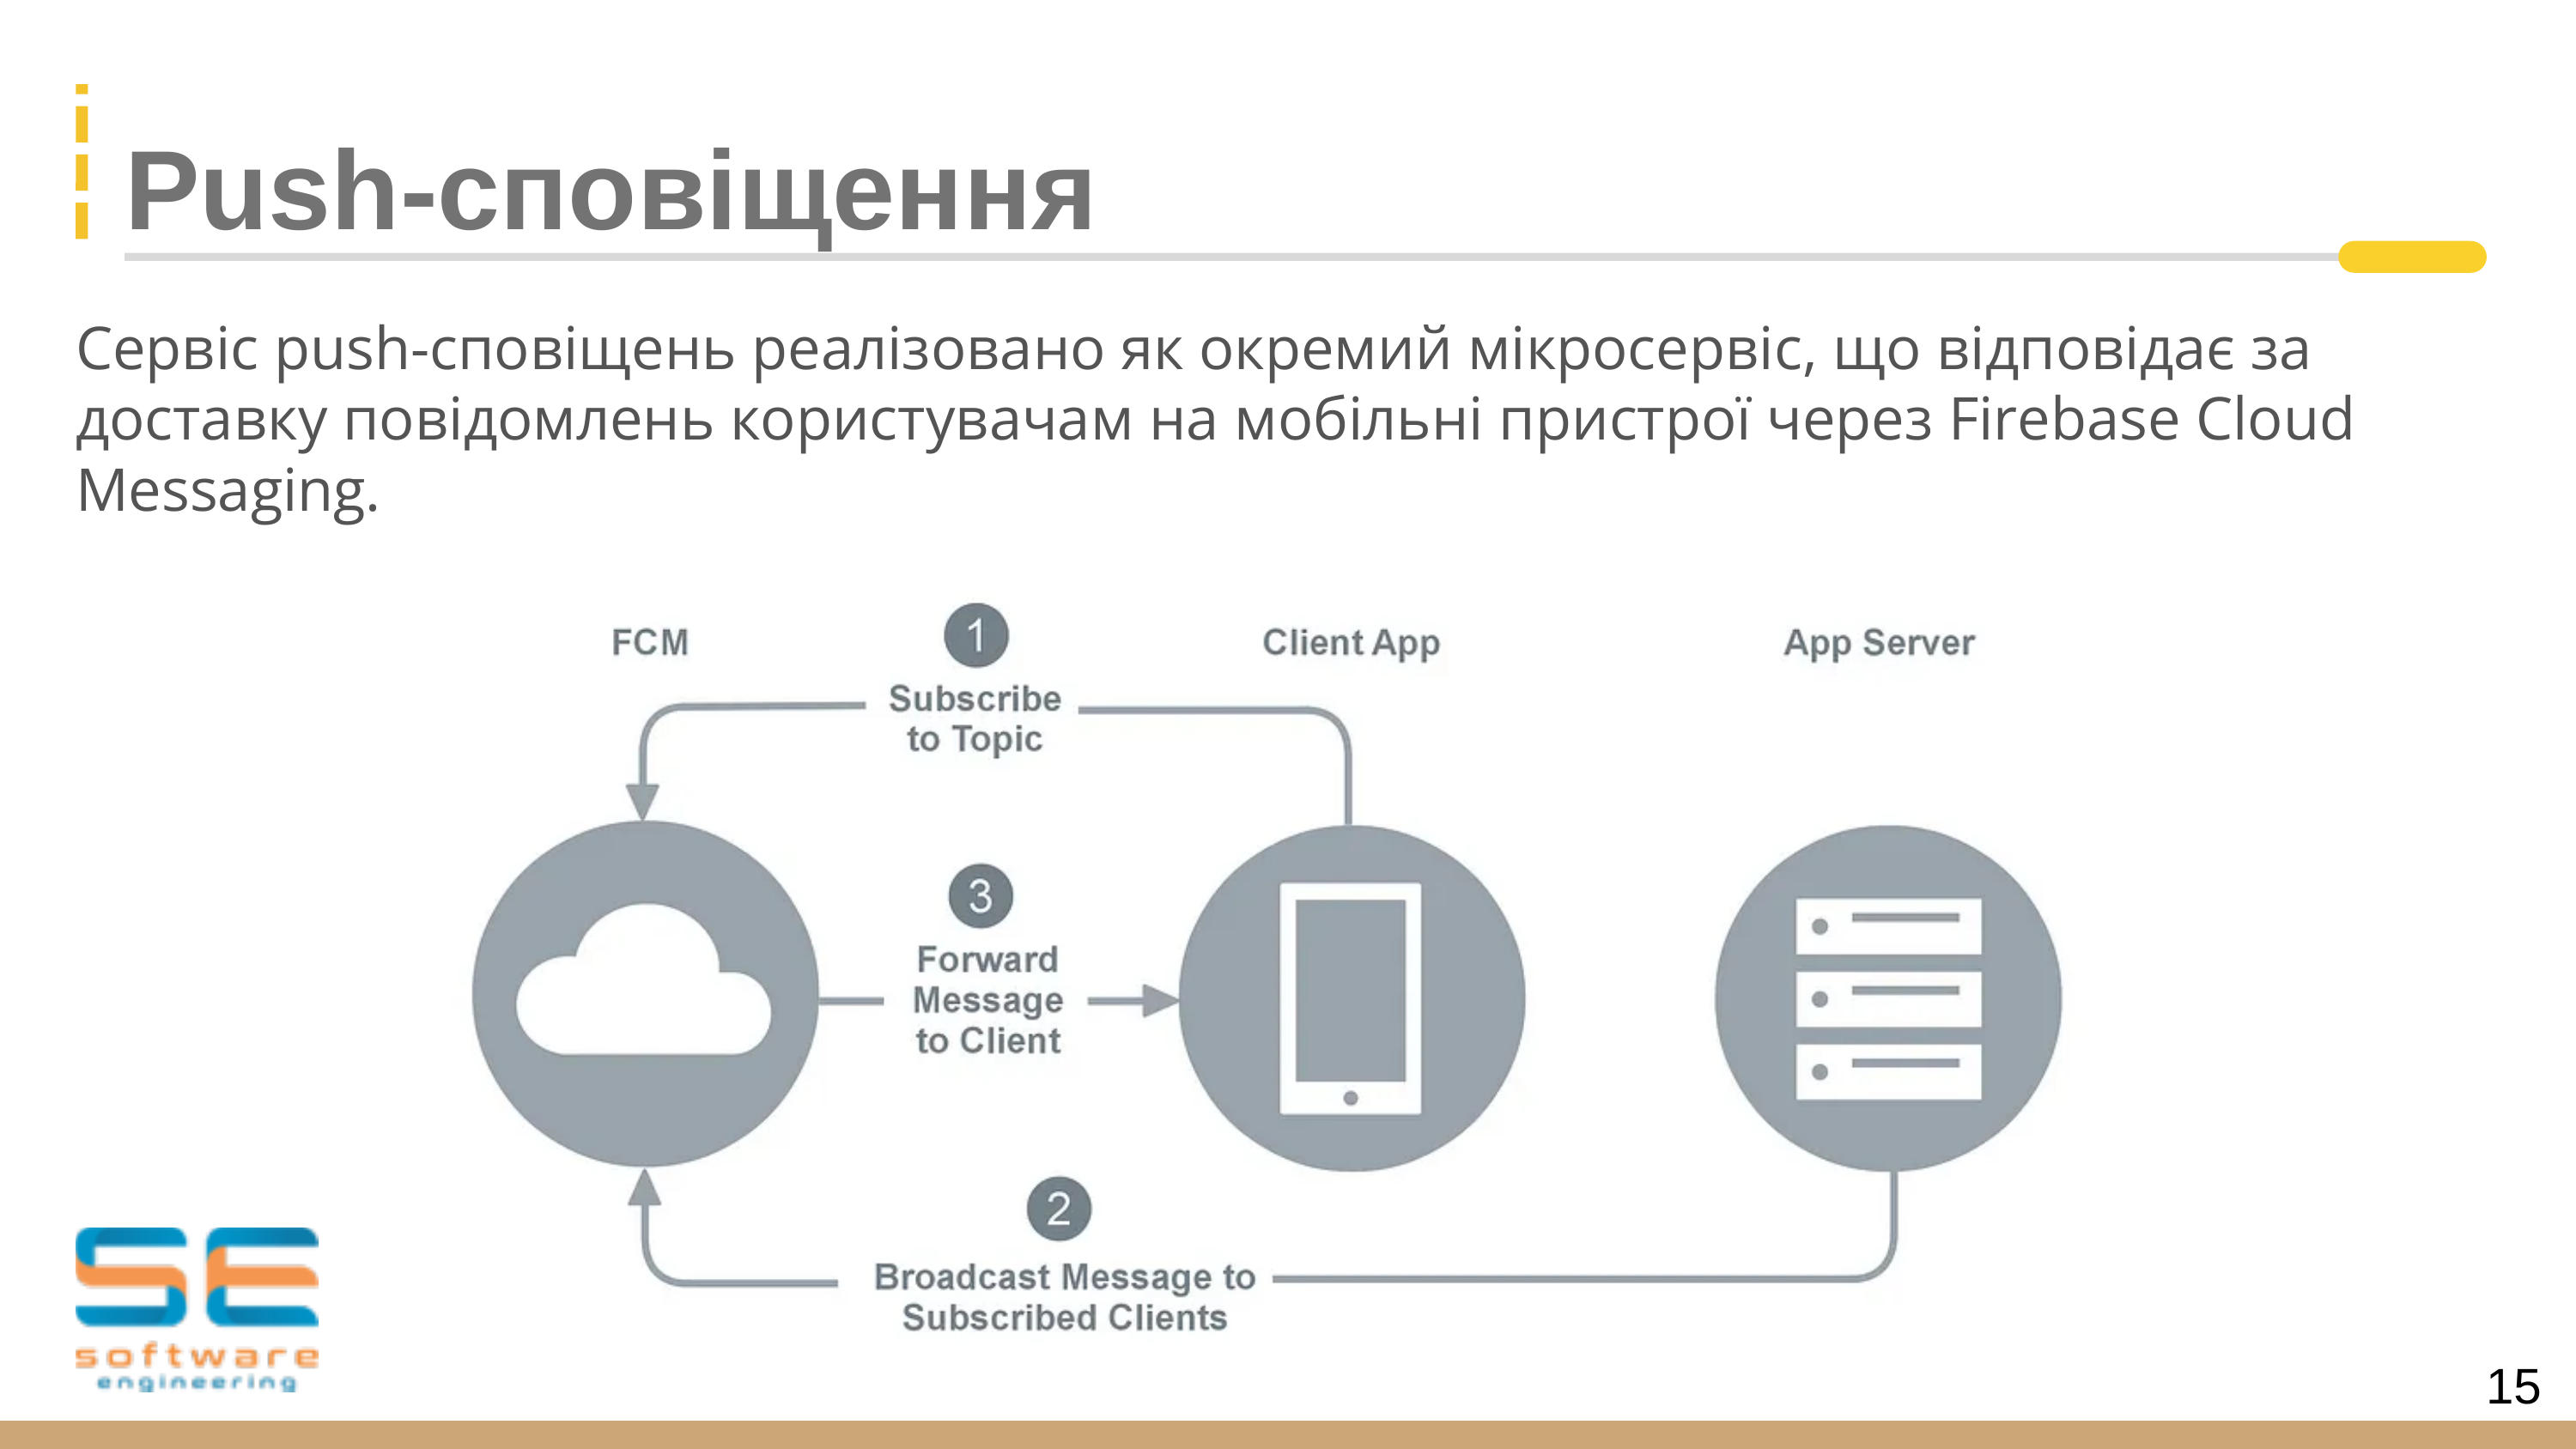

Push-сповіщення

Сервіс push-сповіщень реалізовано як окремий мікросервіс, що відповідає за доставку повідомлень користувачам на мобільні пристрої через Firebase Cloud Messaging.

15